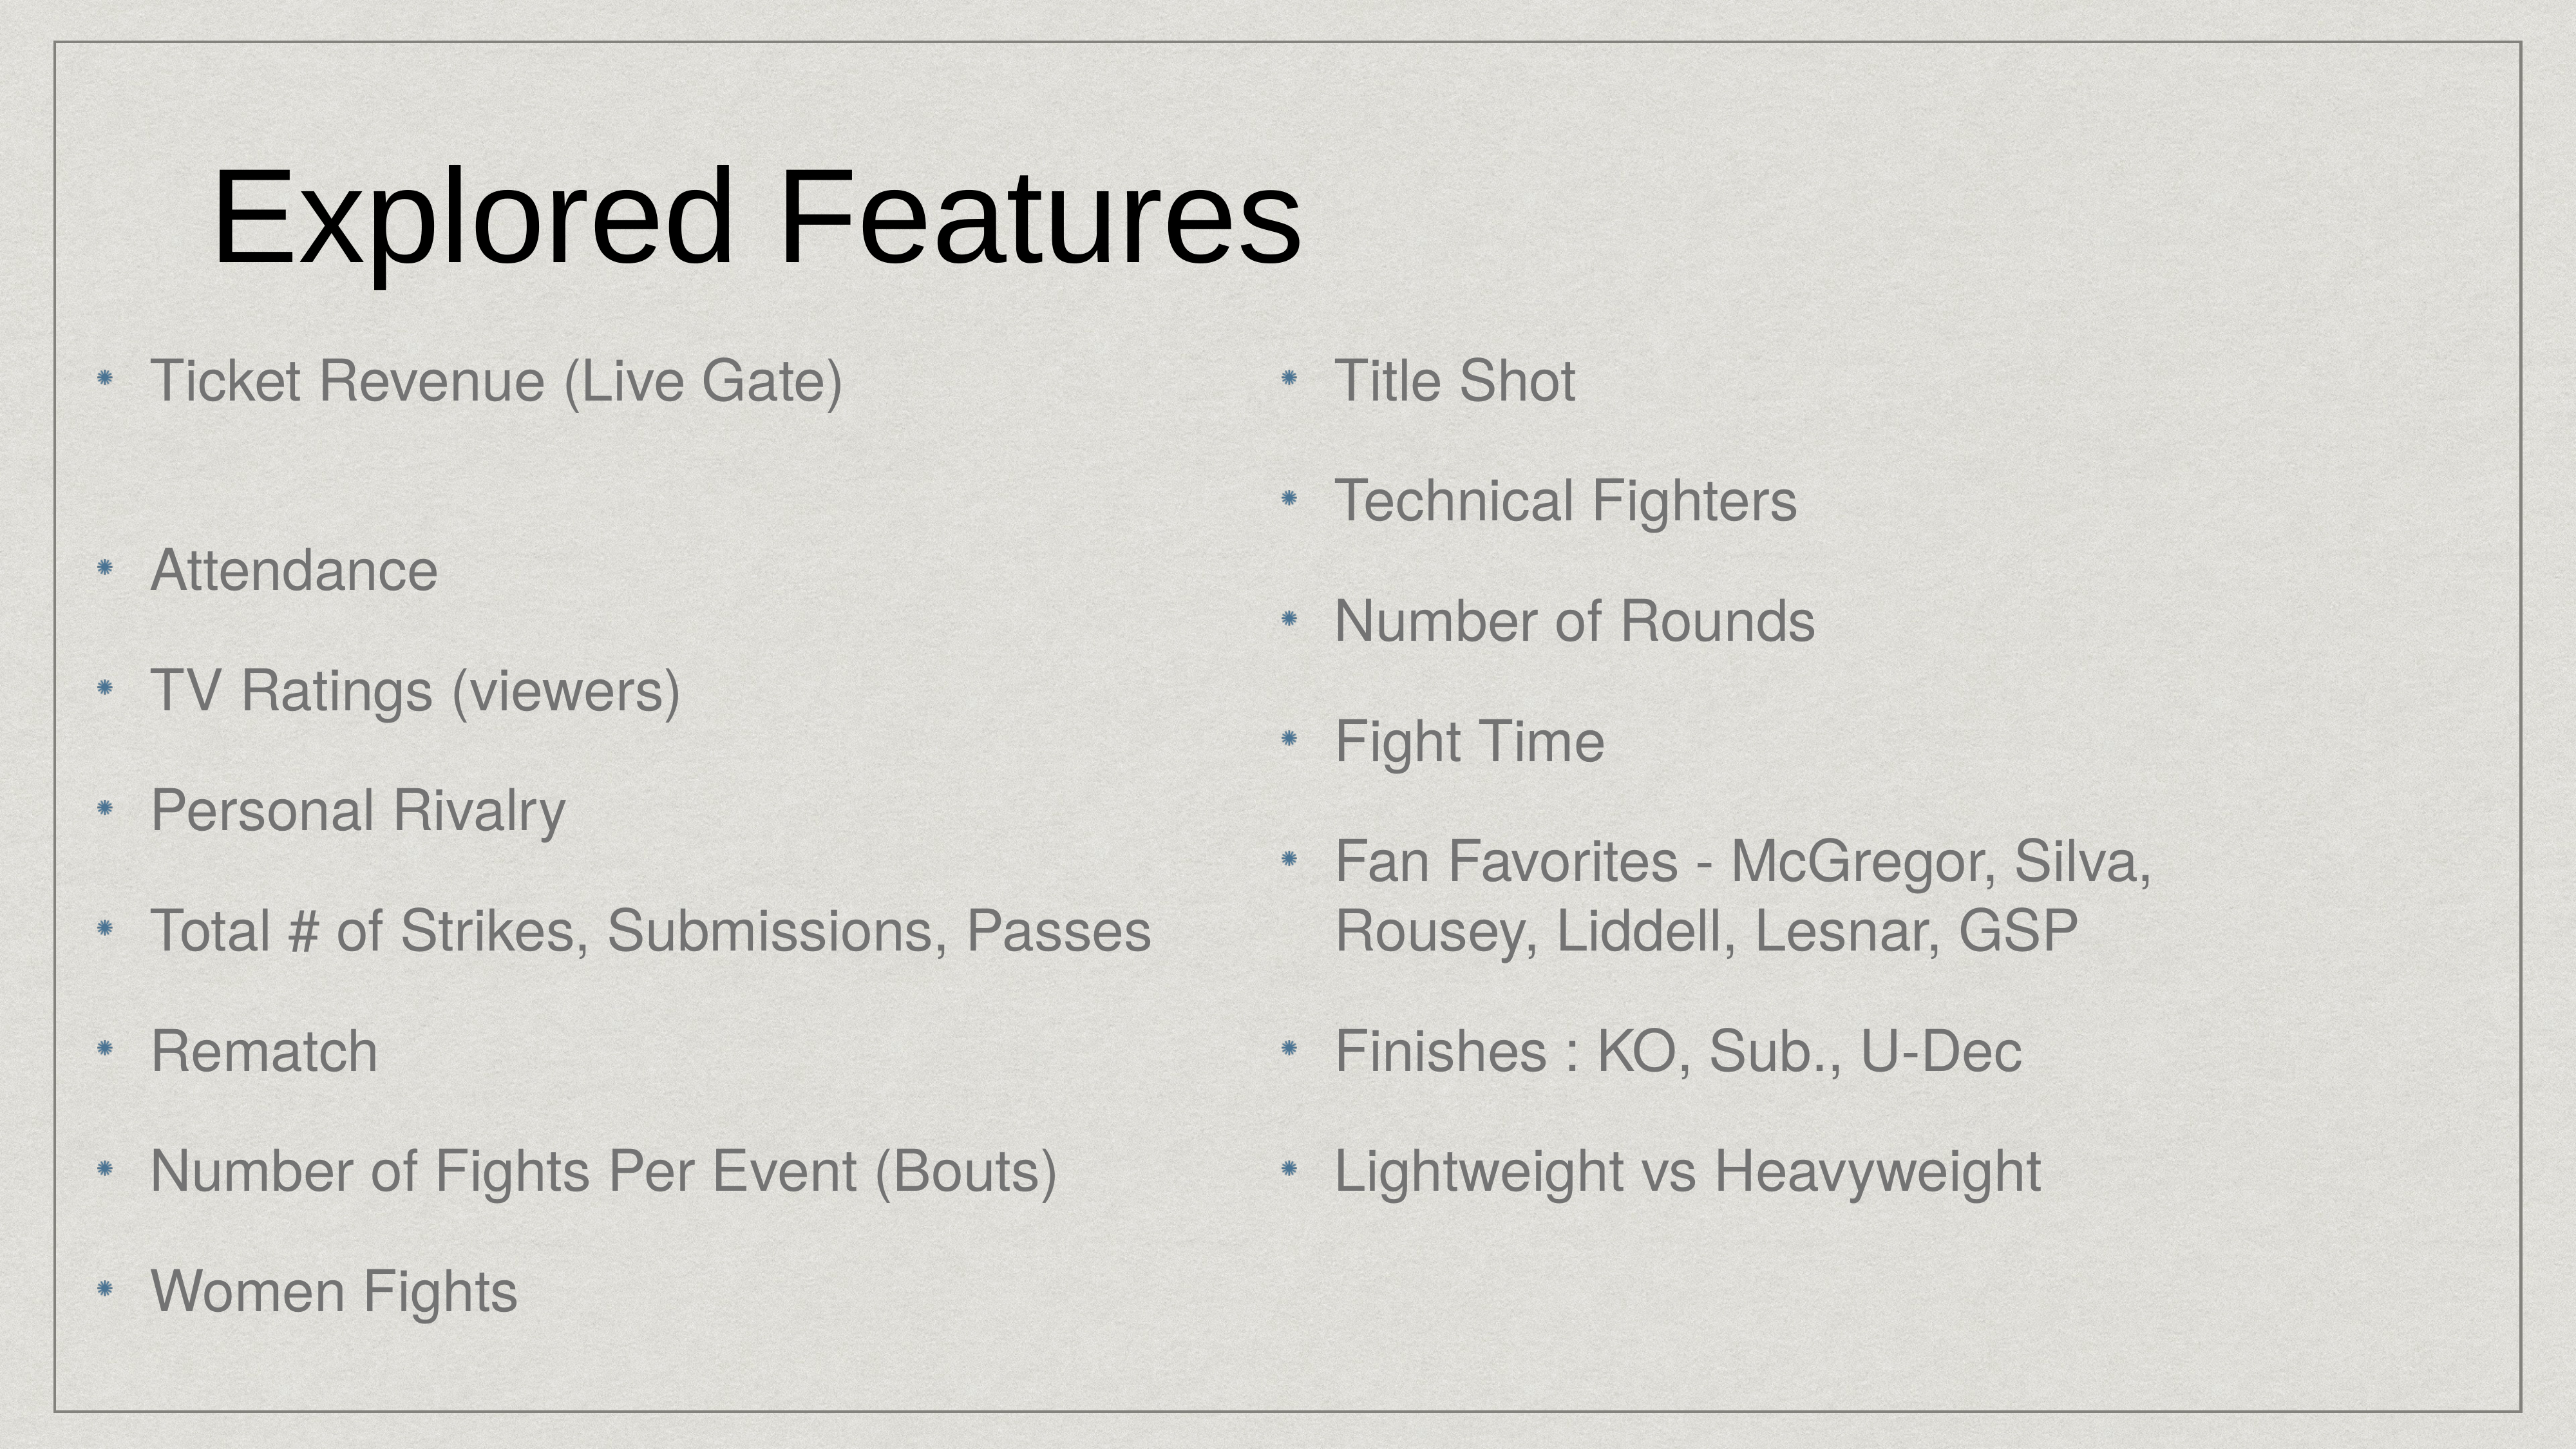

# Explored Features
Ticket Revenue (Live Gate)
Attendance
TV Ratings (viewers)
Personal Rivalry
Total # of Strikes, Submissions, Passes
Rematch
Number of Fights Per Event (Bouts)
Women Fights
Title Shot
Technical Fighters
Number of Rounds
Fight Time
Fan Favorites - McGregor, Silva, Rousey, Liddell, Lesnar, GSP
Finishes : KO, Sub., U-Dec
Lightweight vs Heavyweight